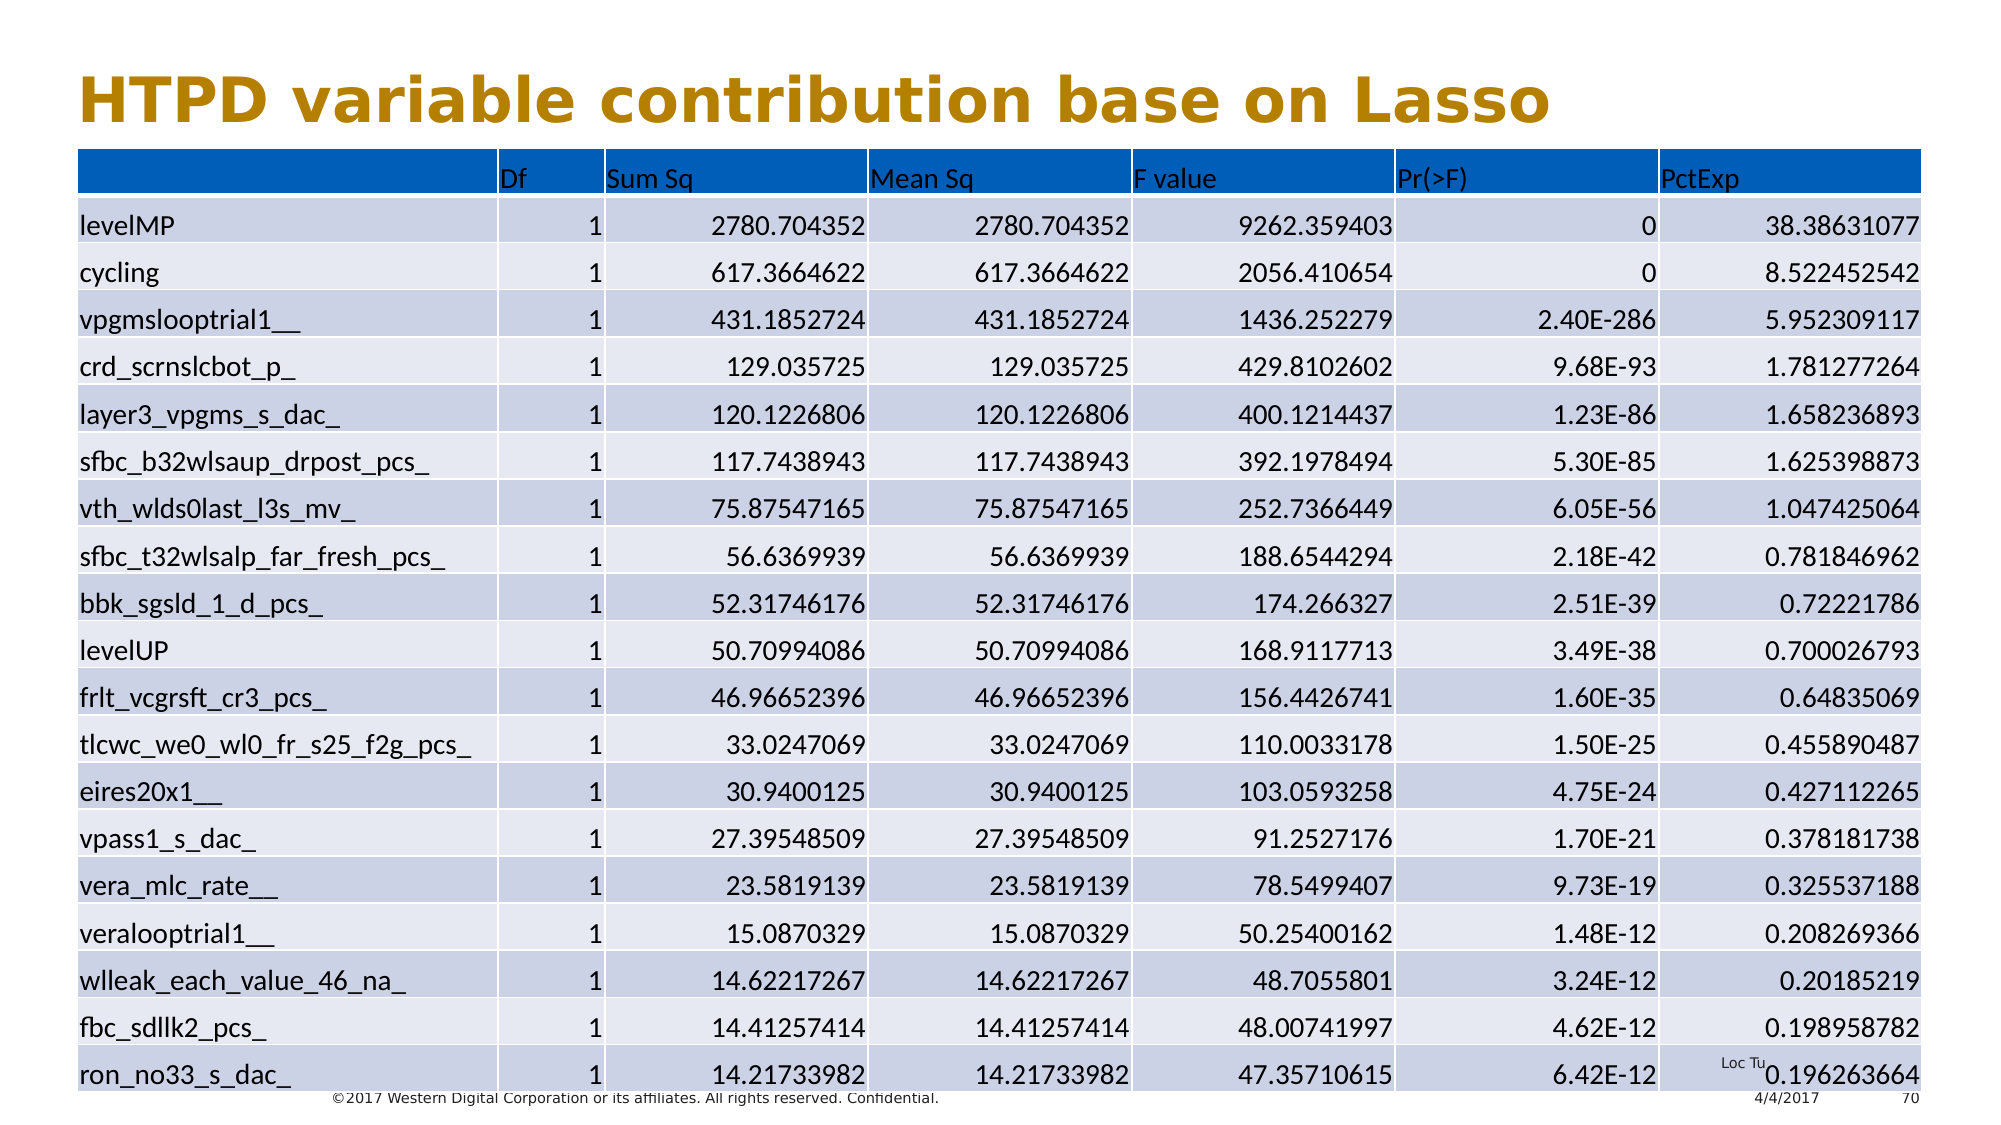

# HTPD variable contribution base on Lasso
|  | Df | Sum Sq | Mean Sq | F value | Pr(>F) | PctExp |
| --- | --- | --- | --- | --- | --- | --- |
| levelMP | 1 | 2780.704352 | 2780.704352 | 9262.359403 | 0 | 38.38631077 |
| cycling | 1 | 617.3664622 | 617.3664622 | 2056.410654 | 0 | 8.522452542 |
| vpgmslooptrial1\_\_ | 1 | 431.1852724 | 431.1852724 | 1436.252279 | 2.40E-286 | 5.952309117 |
| crd\_scrnslcbot\_p\_ | 1 | 129.035725 | 129.035725 | 429.8102602 | 9.68E-93 | 1.781277264 |
| layer3\_vpgms\_s\_dac\_ | 1 | 120.1226806 | 120.1226806 | 400.1214437 | 1.23E-86 | 1.658236893 |
| sfbc\_b32wlsaup\_drpost\_pcs\_ | 1 | 117.7438943 | 117.7438943 | 392.1978494 | 5.30E-85 | 1.625398873 |
| vth\_wlds0last\_l3s\_mv\_ | 1 | 75.87547165 | 75.87547165 | 252.7366449 | 6.05E-56 | 1.047425064 |
| sfbc\_t32wlsalp\_far\_fresh\_pcs\_ | 1 | 56.6369939 | 56.6369939 | 188.6544294 | 2.18E-42 | 0.781846962 |
| bbk\_sgsld\_1\_d\_pcs\_ | 1 | 52.31746176 | 52.31746176 | 174.266327 | 2.51E-39 | 0.72221786 |
| levelUP | 1 | 50.70994086 | 50.70994086 | 168.9117713 | 3.49E-38 | 0.700026793 |
| frlt\_vcgrsft\_cr3\_pcs\_ | 1 | 46.96652396 | 46.96652396 | 156.4426741 | 1.60E-35 | 0.64835069 |
| tlcwc\_we0\_wl0\_fr\_s25\_f2g\_pcs\_ | 1 | 33.0247069 | 33.0247069 | 110.0033178 | 1.50E-25 | 0.455890487 |
| eires20x1\_\_ | 1 | 30.9400125 | 30.9400125 | 103.0593258 | 4.75E-24 | 0.427112265 |
| vpass1\_s\_dac\_ | 1 | 27.39548509 | 27.39548509 | 91.2527176 | 1.70E-21 | 0.378181738 |
| vera\_mlc\_rate\_\_ | 1 | 23.5819139 | 23.5819139 | 78.5499407 | 9.73E-19 | 0.325537188 |
| veralooptrial1\_\_ | 1 | 15.0870329 | 15.0870329 | 50.25400162 | 1.48E-12 | 0.208269366 |
| wlleak\_each\_value\_46\_na\_ | 1 | 14.62217267 | 14.62217267 | 48.7055801 | 3.24E-12 | 0.20185219 |
| fbc\_sdllk2\_pcs\_ | 1 | 14.41257414 | 14.41257414 | 48.00741997 | 4.62E-12 | 0.198958782 |
| ron\_no33\_s\_dac\_ | 1 | 14.21733982 | 14.21733982 | 47.35710615 | 6.42E-12 | 0.196263664 |
©2017 Western Digital Corporation or its affiliates. All rights reserved. Confidential.
Loc Tu                             4/4/2017
70